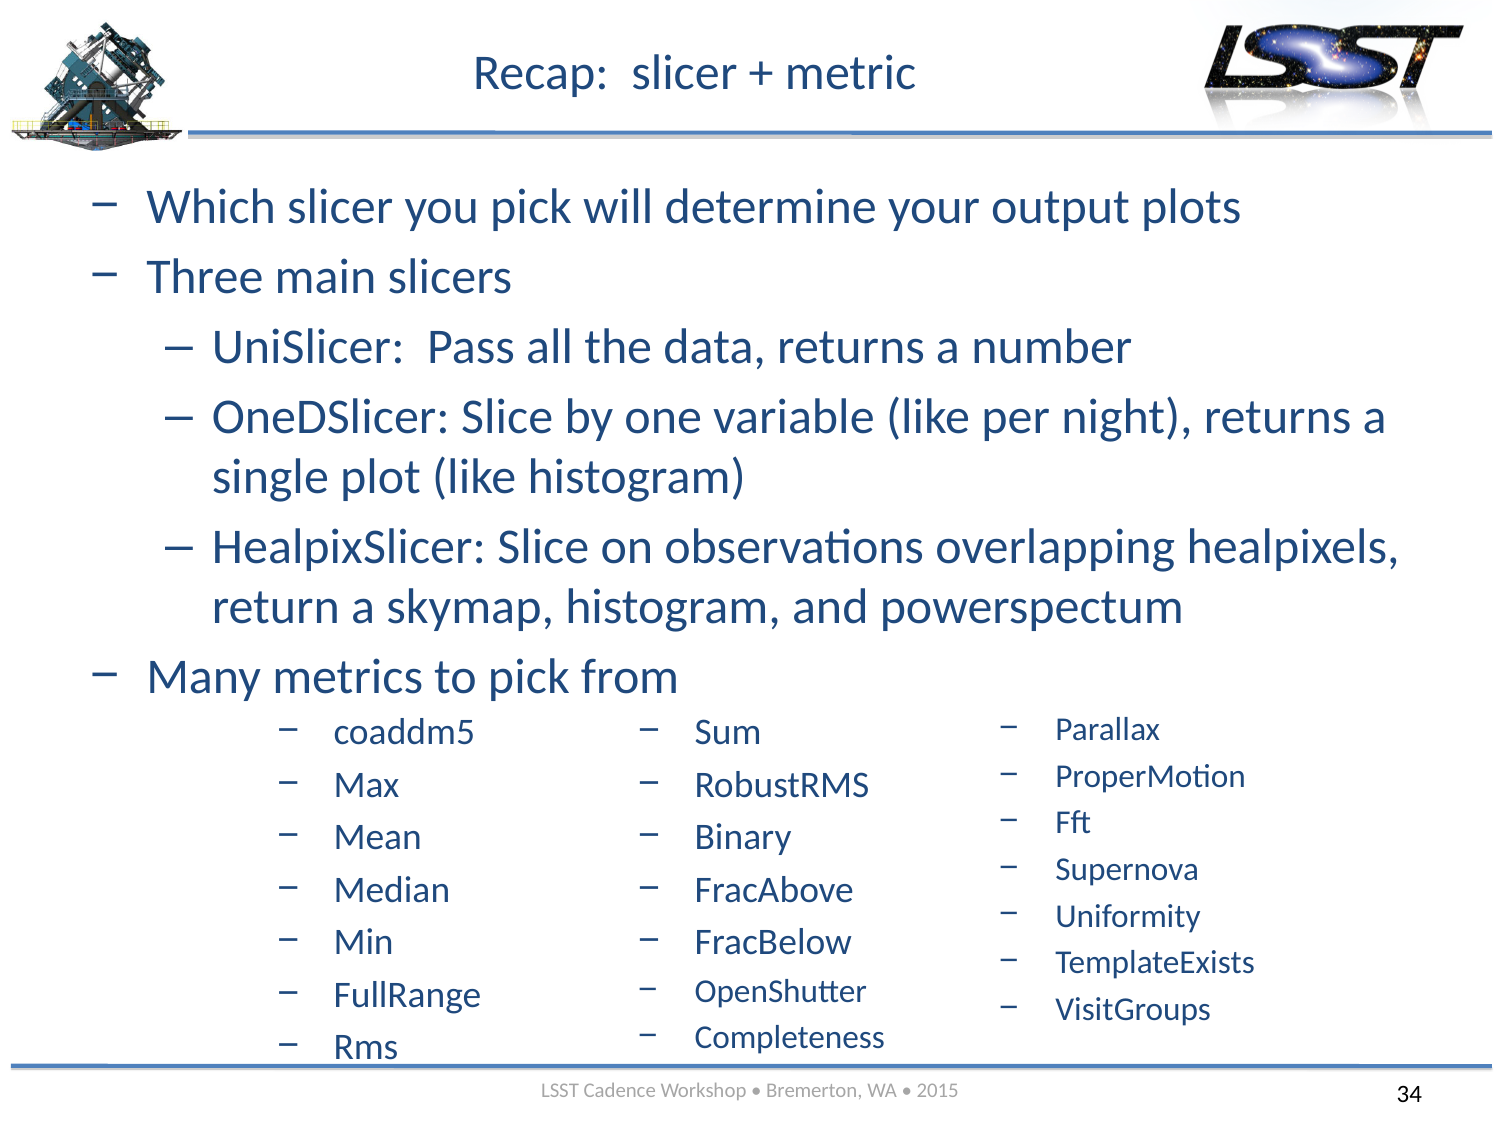

# Recap:  slicer + metric
Which slicer you pick will determine your output plots
Three main slicers
UniSlicer:  Pass all the data, returns a number
OneDSlicer: Slice by one variable (like per night), returns a single plot (like histogram)
HealpixSlicer: Slice on observations overlapping healpixels, return a skymap, histogram, and powerspectum
Many metrics to pick from
coaddm5
Max
Mean
Median
Min
FullRange
Rms
Sum
RobustRMS
Binary
FracAbove
FracBelow
OpenShutter
Completeness
Parallax
ProperMotion
Fft
Supernova
Uniformity
TemplateExists
VisitGroups